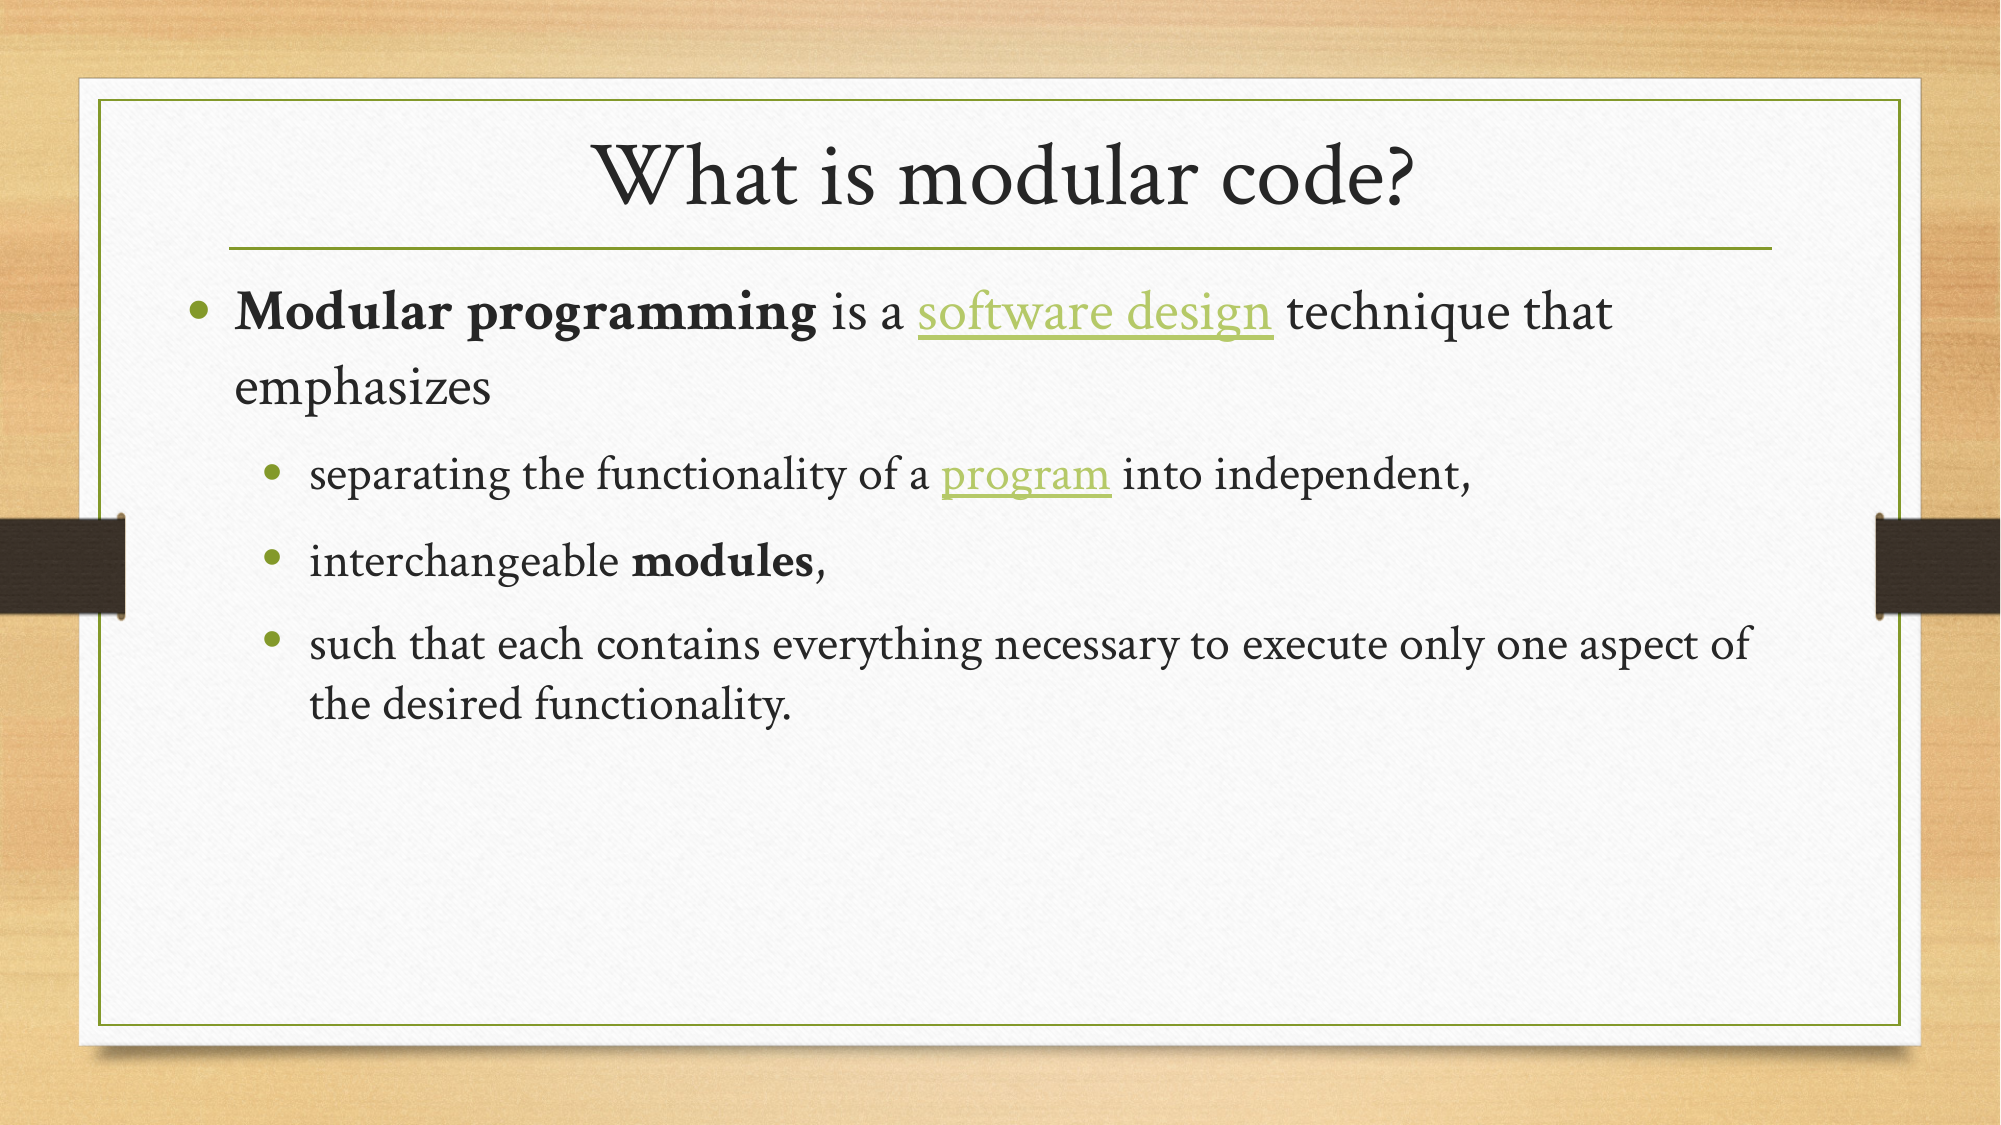

# What is modular code?
Modular programming is a software design technique that emphasizes
separating the functionality of a program into independent,
interchangeable modules,
such that each contains everything necessary to execute only one aspect of the desired functionality.